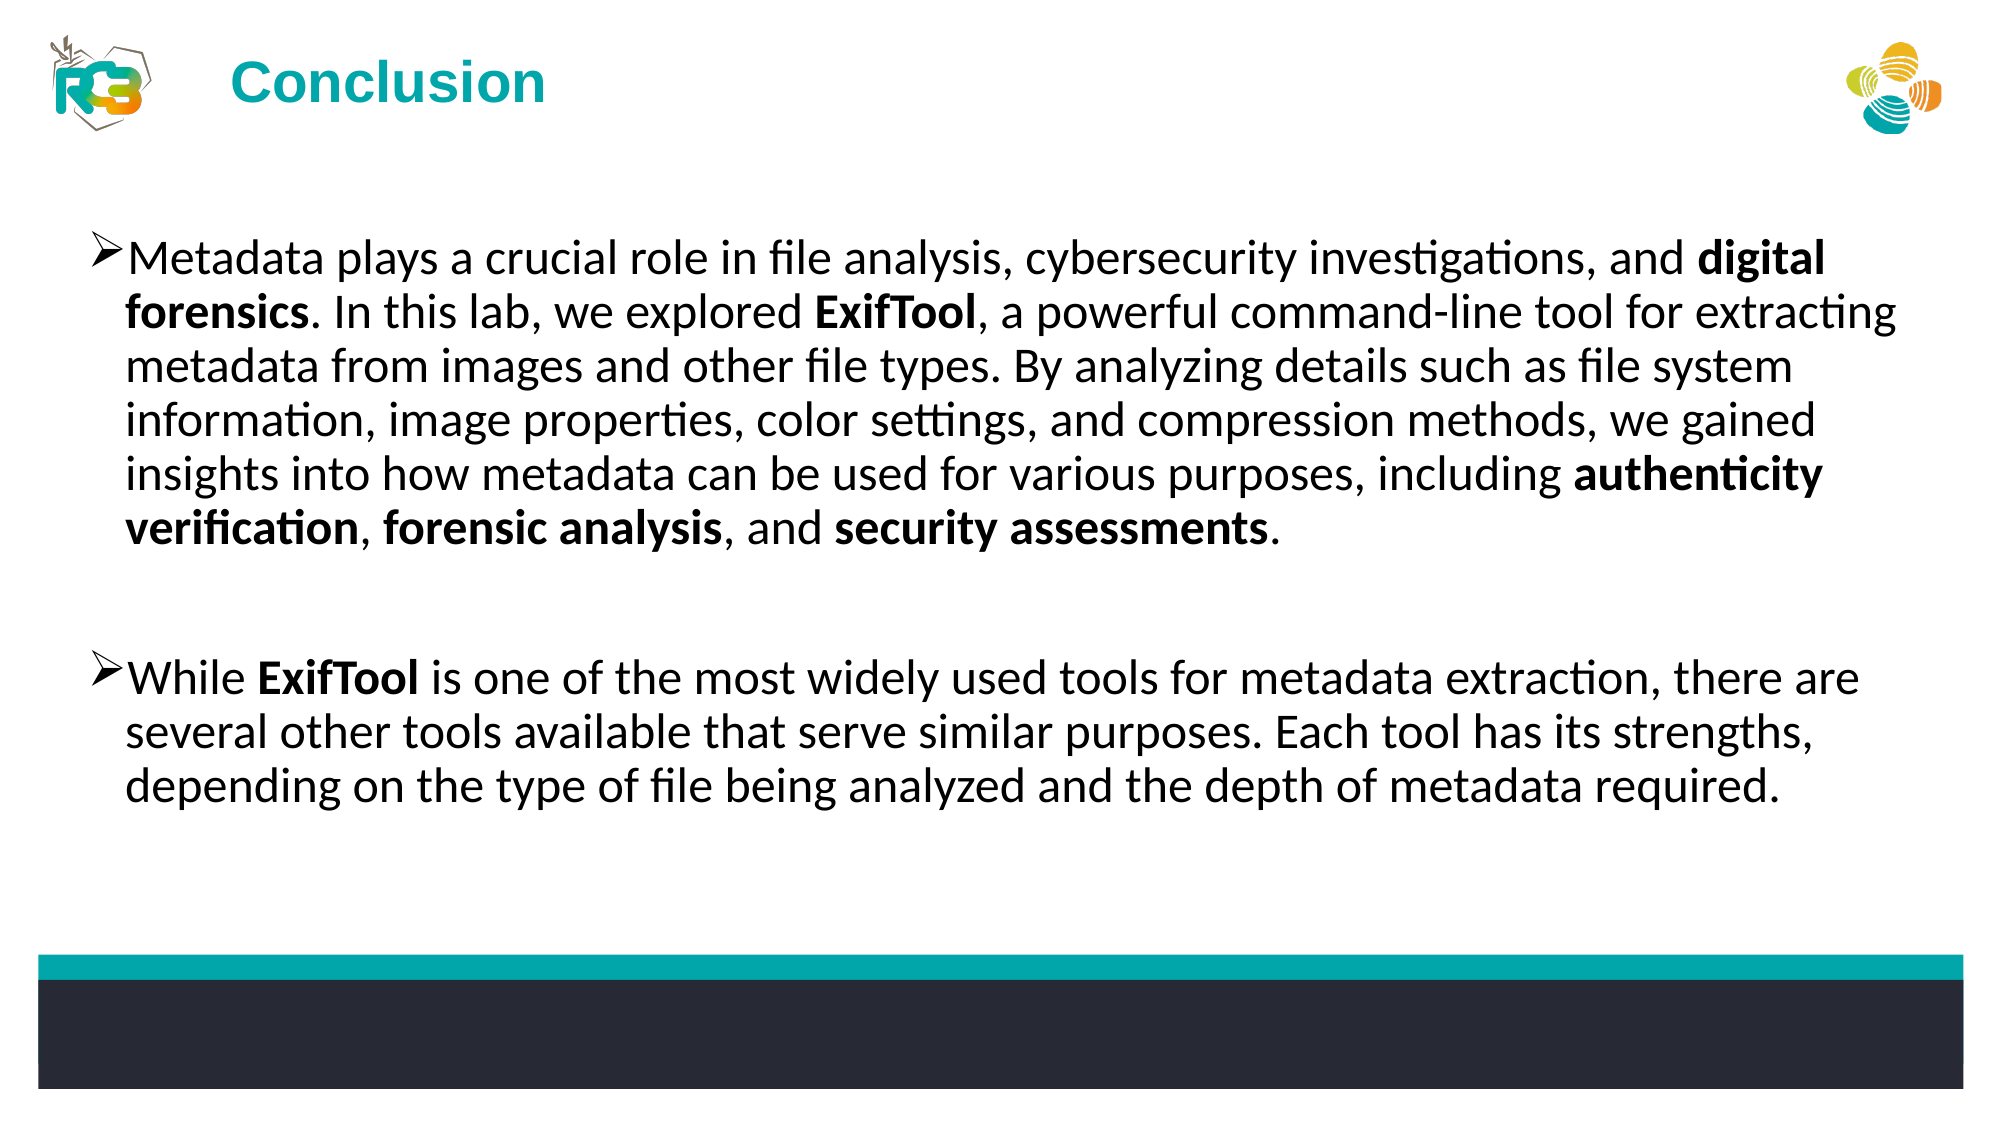

Conclusion

Metadata plays a crucial role in file analysis, cybersecurity investigations, and digital forensics. In this lab, we explored ExifTool, a powerful command-line tool for extracting metadata from images and other file types. By analyzing details such as file system information, image properties, color settings, and compression methods, we gained insights into how metadata can be used for various purposes, including authenticity verification, forensic analysis, and security assessments.

While ExifTool is one of the most widely used tools for metadata extraction, there are several other tools available that serve similar purposes. Each tool has its strengths, depending on the type of file being analyzed and the depth of metadata required.